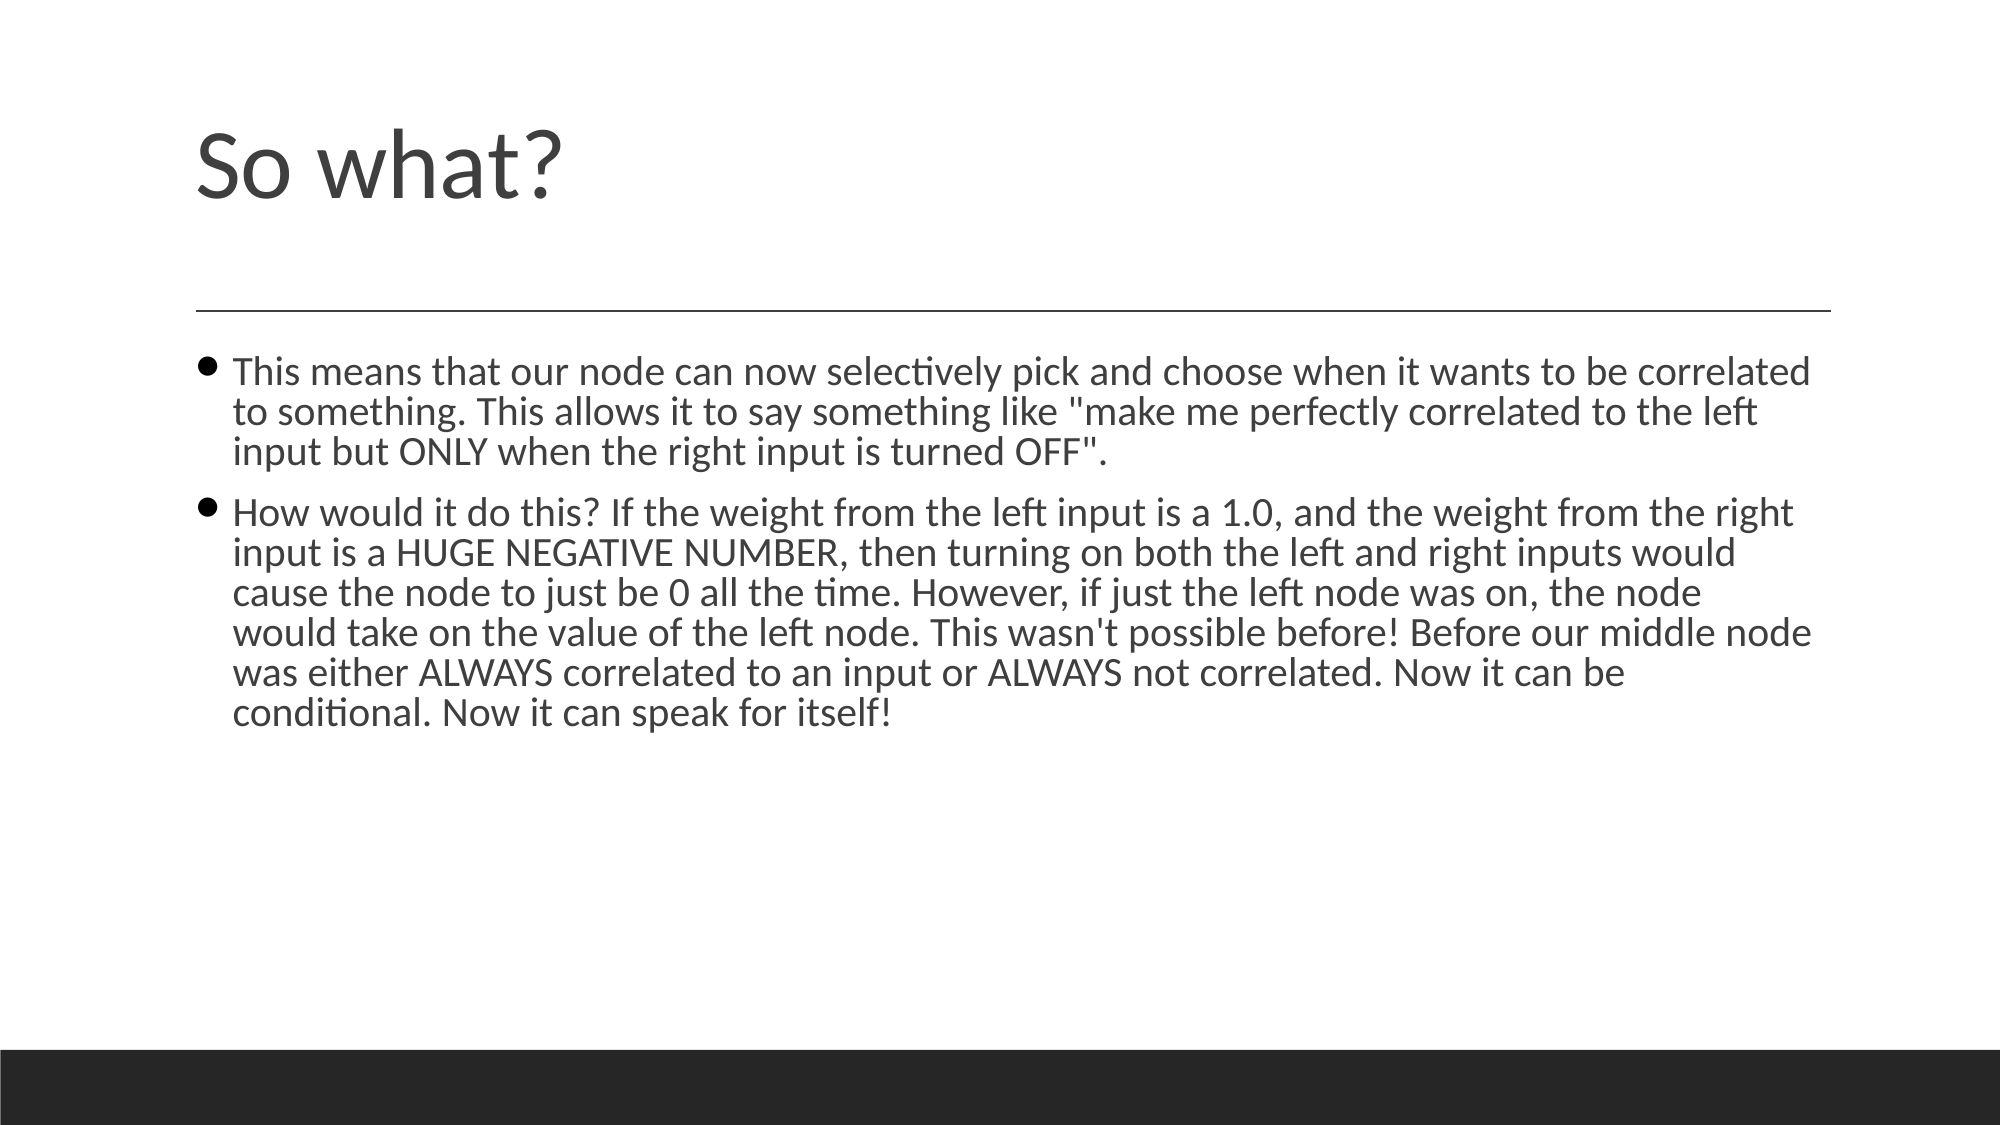

# So what?
This means that our node can now selectively pick and choose when it wants to be correlated to something. This allows it to say something like "make me perfectly correlated to the left input but ONLY when the right input is turned OFF".
How would it do this? If the weight from the left input is a 1.0, and the weight from the right input is a HUGE NEGATIVE NUMBER, then turning on both the left and right inputs would cause the node to just be 0 all the time. However, if just the left node was on, the node would take on the value of the left node. This wasn't possible before! Before our middle node was either ALWAYS correlated to an input or ALWAYS not correlated. Now it can be conditional. Now it can speak for itself!